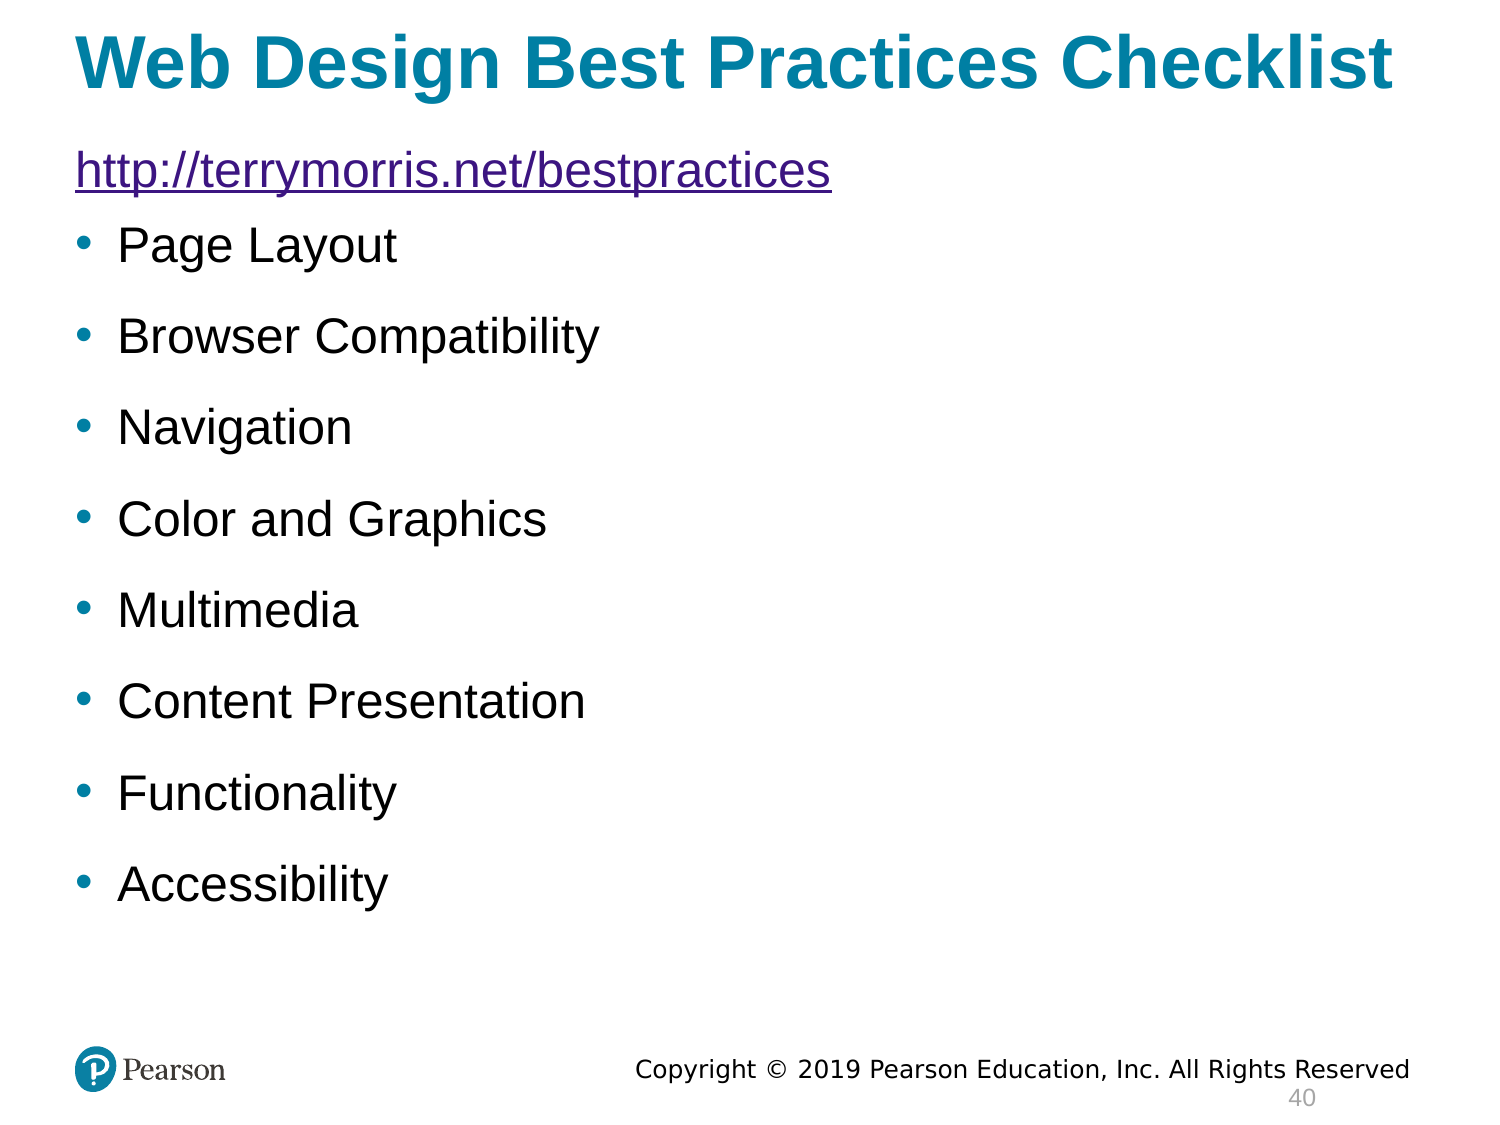

# Web Design Best Practices Checklist
http://terrymorris.net/bestpractices
Page Layout
Browser Compatibility
Navigation
Color and Graphics
Multimedia
Content Presentation
Functionality
Accessibility